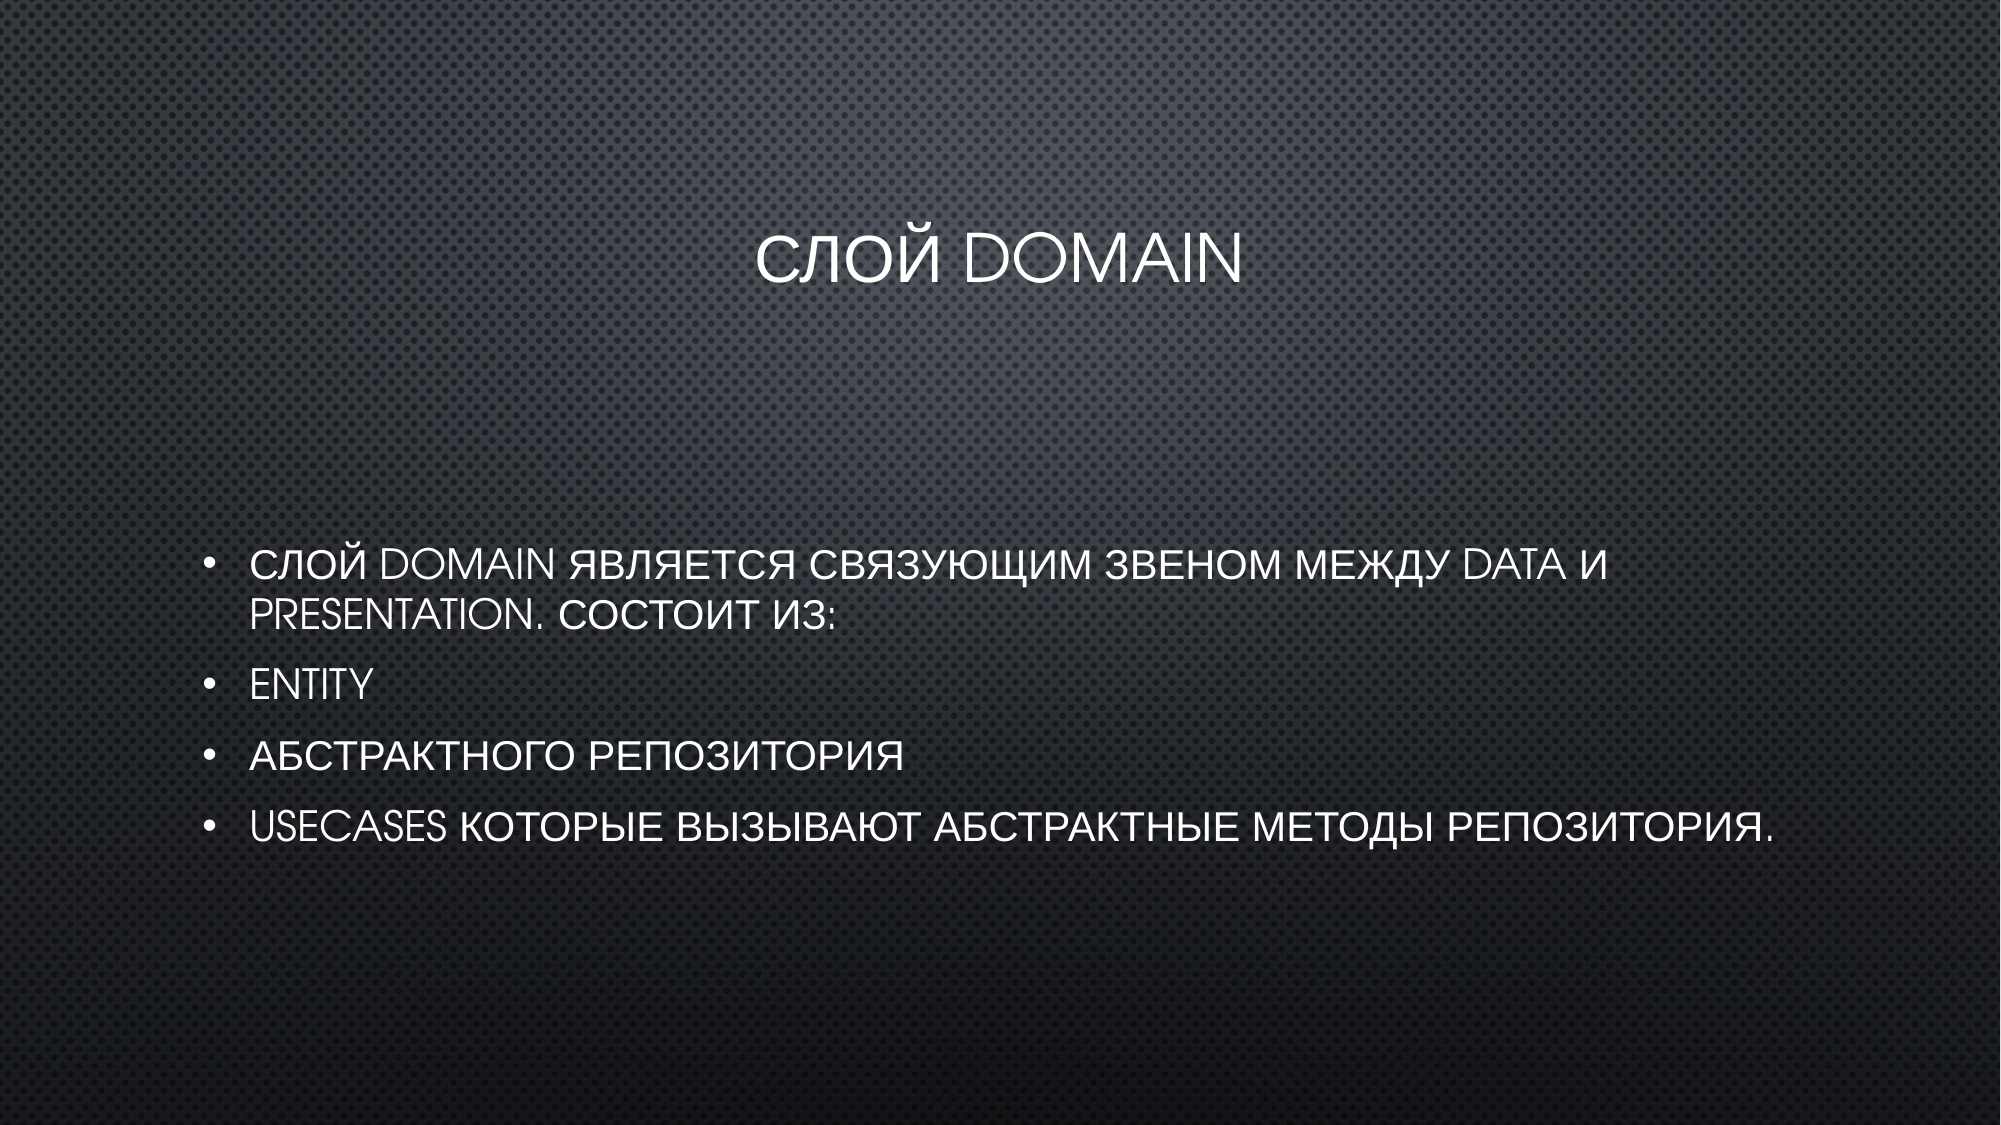

# Слой domain
Слой Domain является связующим звеном между Data и Presentation. Состоит из:
Entity
абстрактного репозитория
UseCases которые вызывают абстрактные методы репозитория.